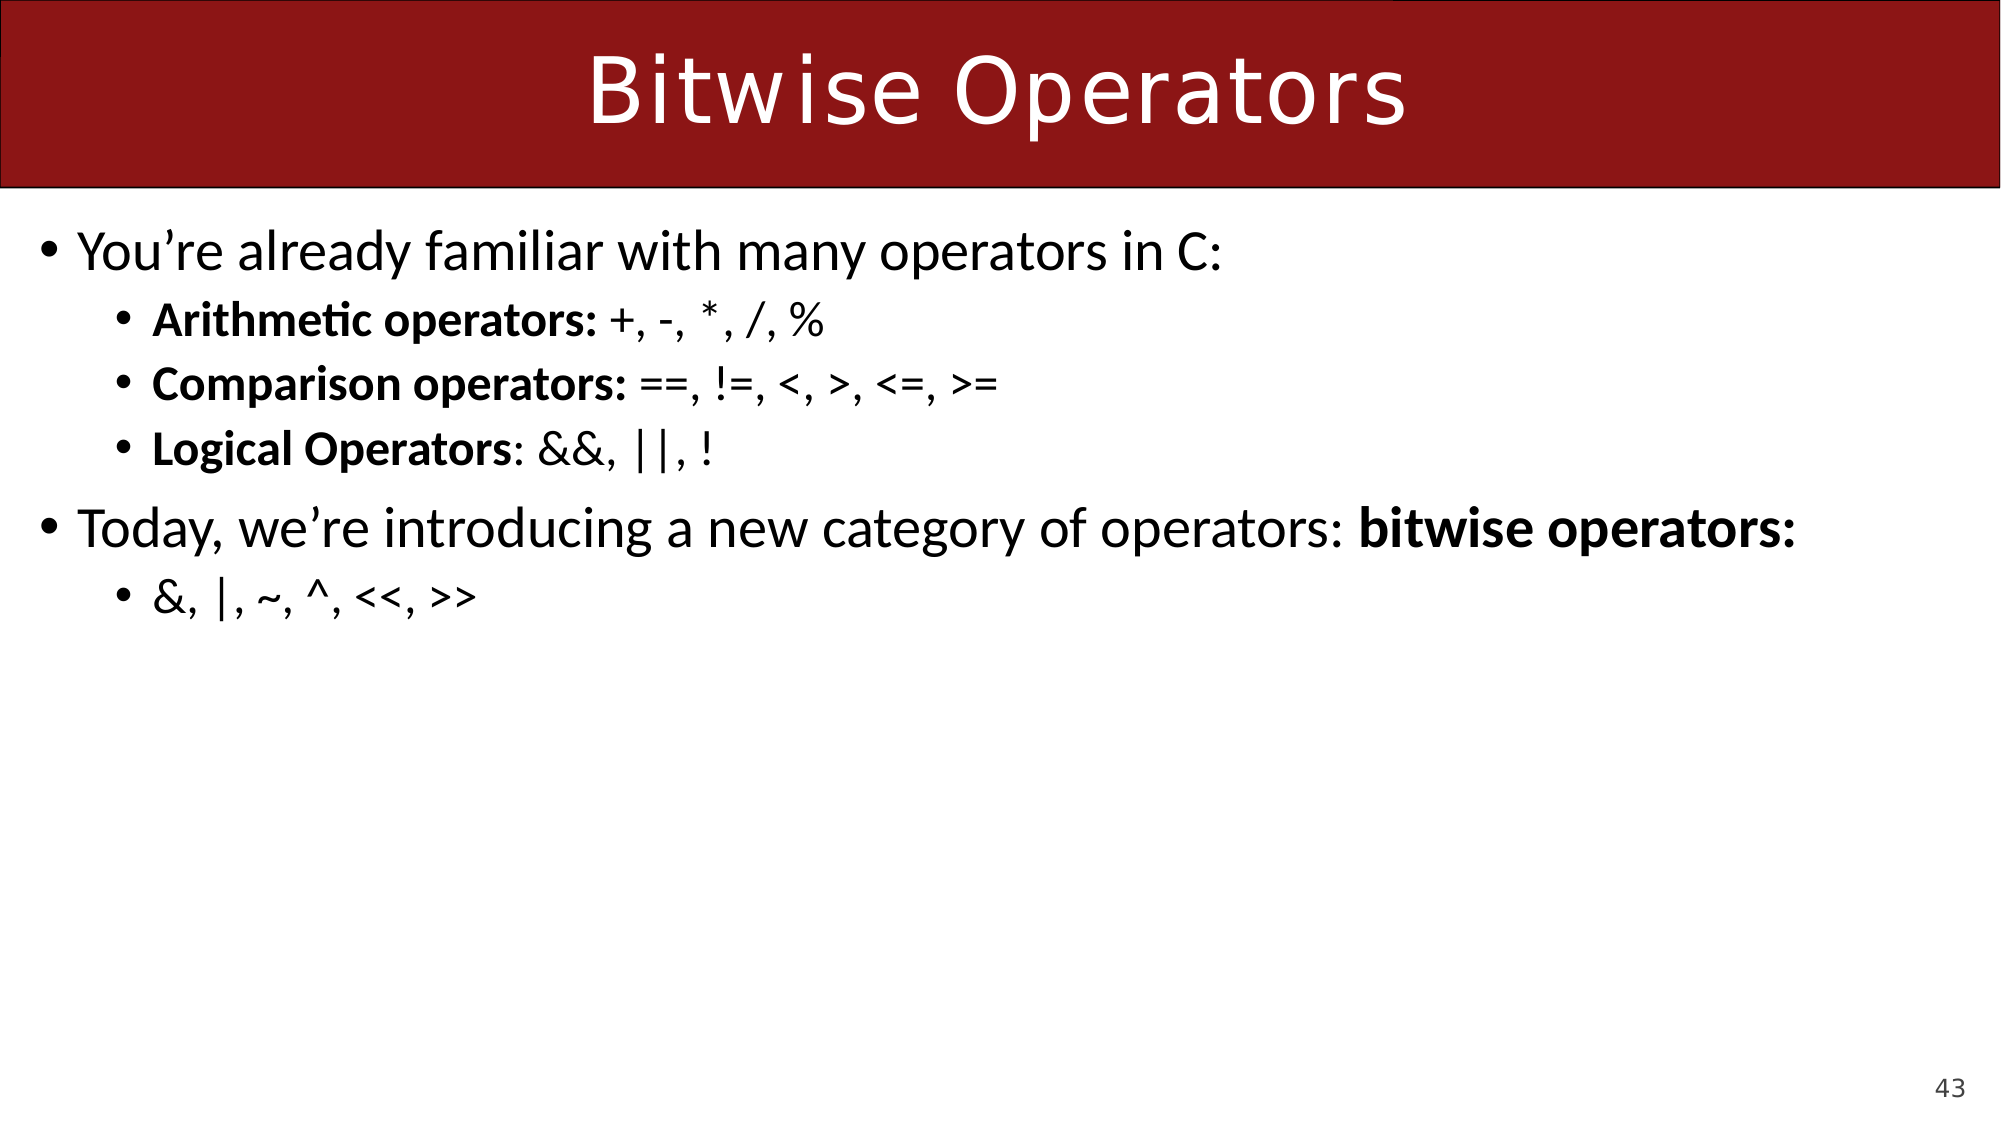

# Bitwise Operators
You’re already familiar with many operators in C:
Arithmetic operators: +, -, *, /, %
Comparison operators: ==, !=, <, >, <=, >=
Logical Operators: &&, ||, !
Today, we’re introducing a new category of operators: bitwise operators:
&, |, ~, ^, <<, >>